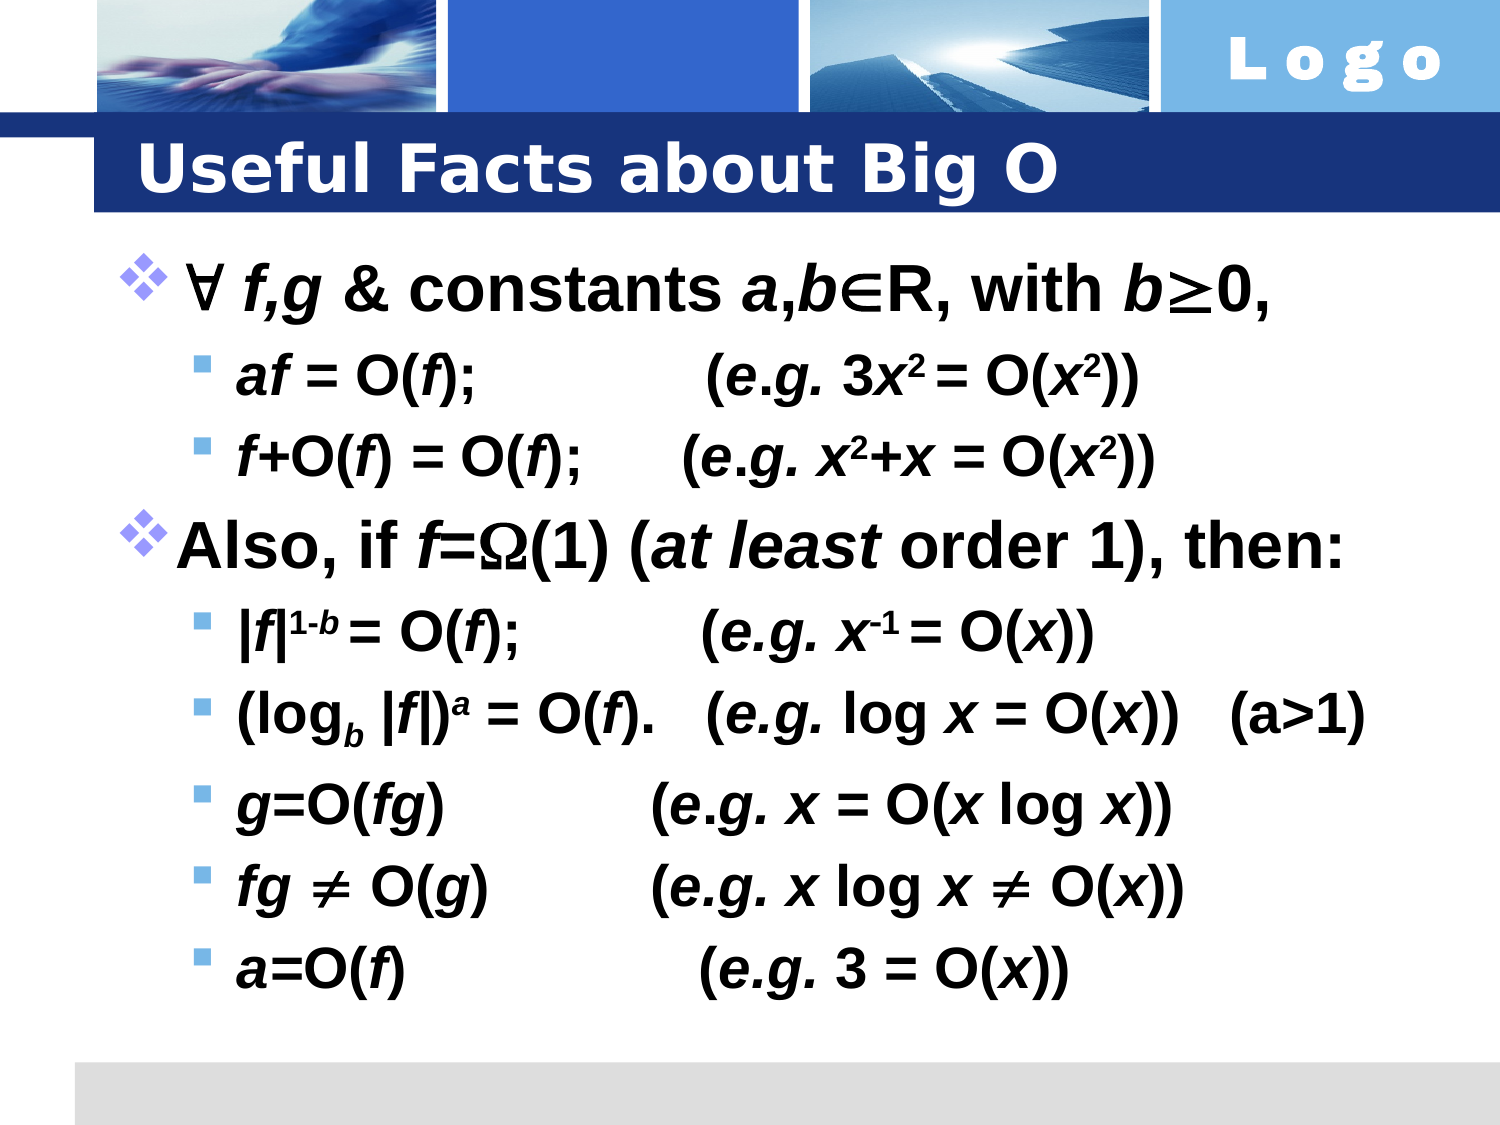

# Useful Facts about Big O
∀ f,g & constants a,b∈R, with b≥0,
af = O(f);              (e.g. 3x2 = O(x2))
f+O(f) = O(f);      (e.g. x2+x = O(x2))
Also, if f=Ω(1) (at least order 1), then:
|f|1-b = O(f);           (e.g. x−1 = O(x))
(logb |f|)a = O(f).   (e.g. log x = O(x))   (a>1)
g=O(fg)	       (e.g. x = O(x log x))
fg ≠ O(g)	       (e.g. x log x ≠ O(x))
a=O(f)                  (e.g. 3 = O(x))
30